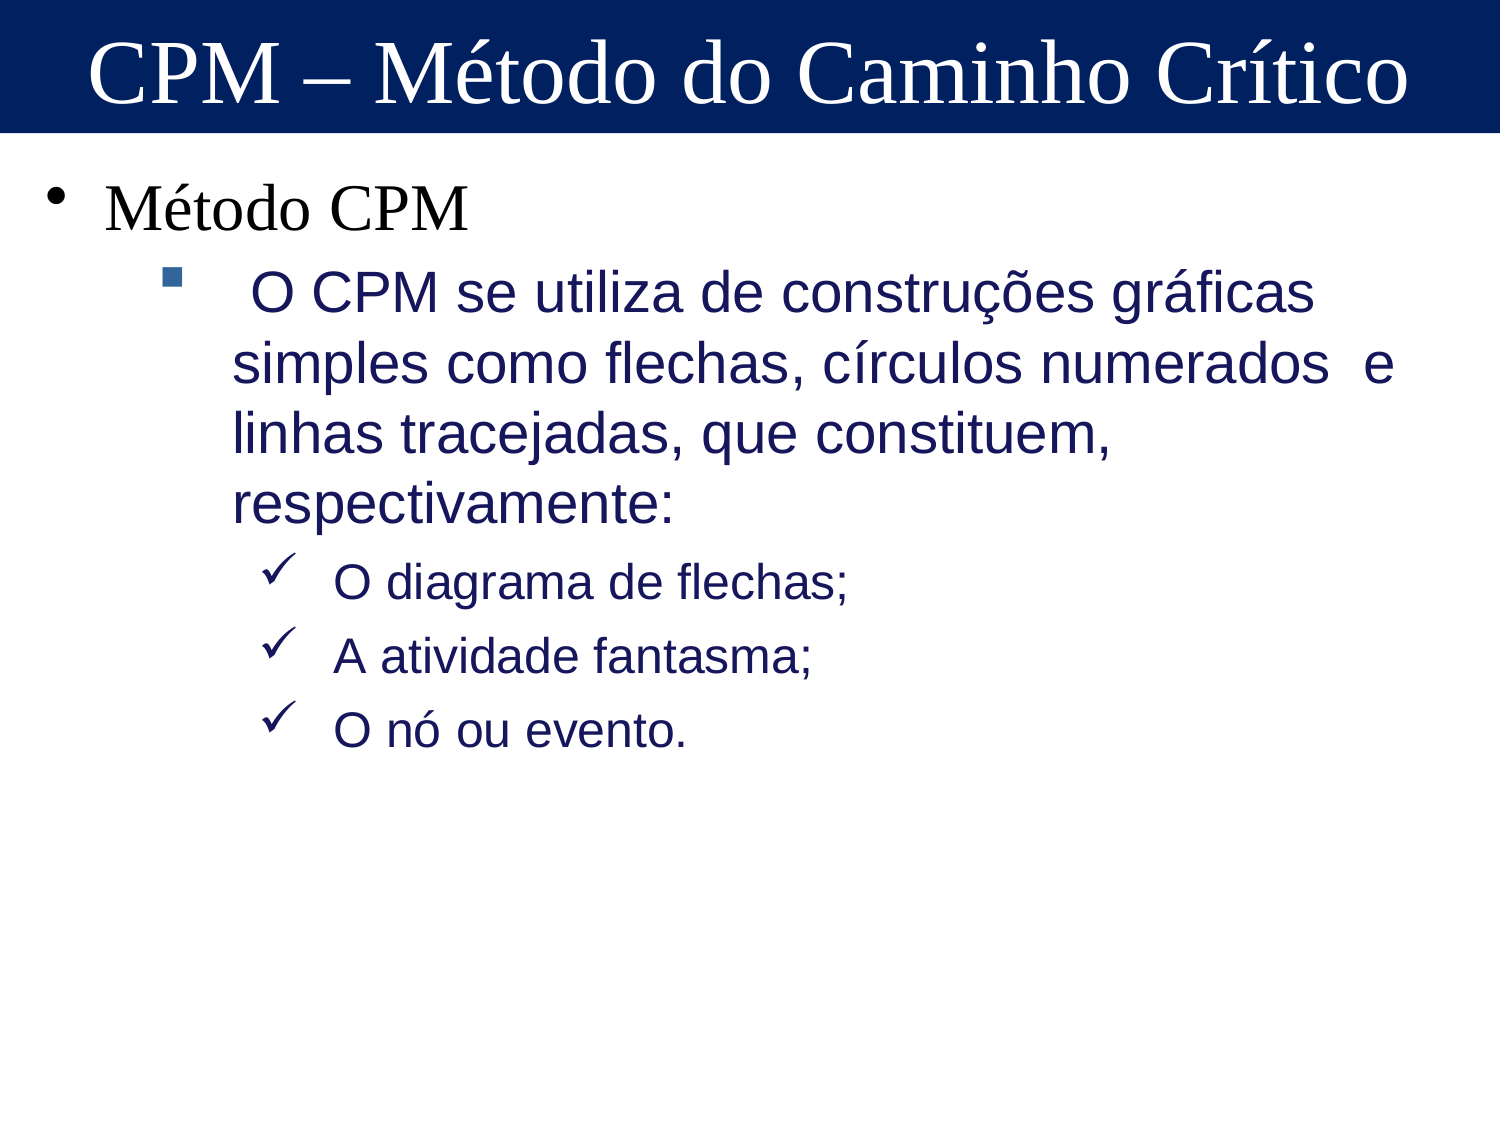

CPM – Método do Caminho Crítico
Método CPM
 O CPM se utiliza de construções gráficas  simples como flechas, círculos numerados  e linhas tracejadas, que constituem,  respectivamente:
O diagrama de flechas;
A atividade fantasma;
O nó ou evento.